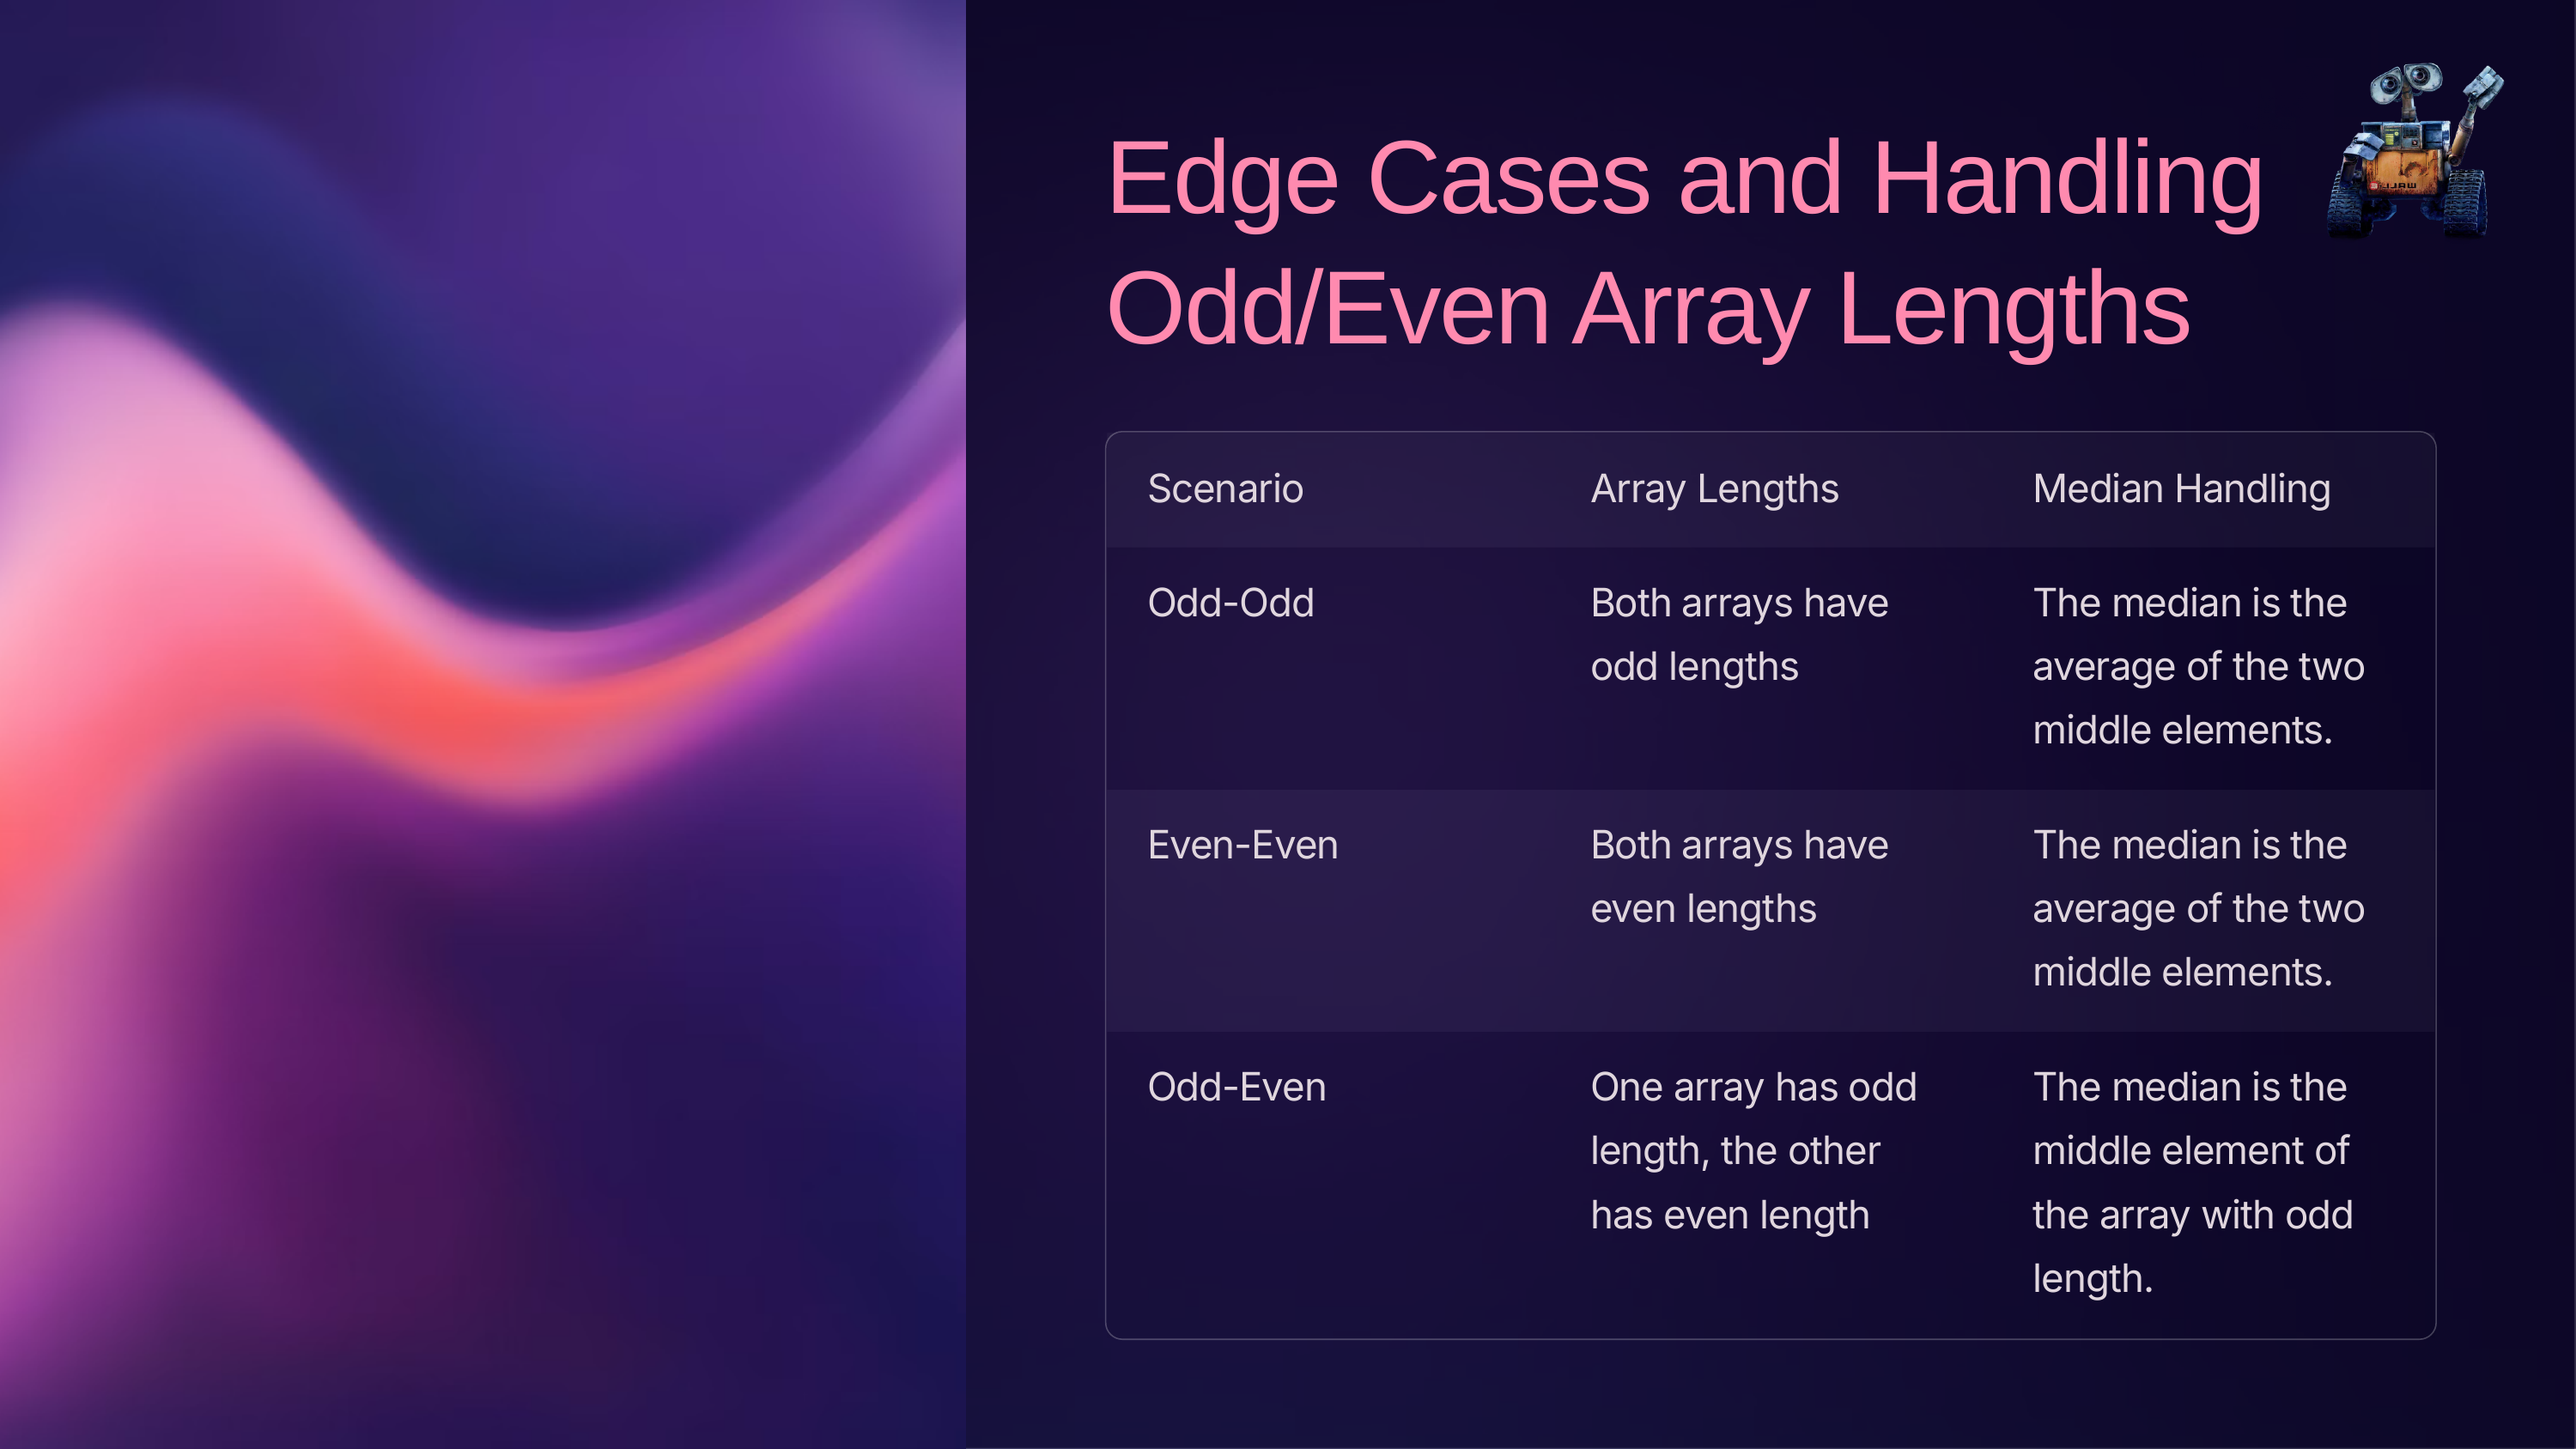

Edge Cases and Handling Odd/Even Array Lengths

Scenario
Array Lengths
Median Handling

Odd-Odd
Both arrays have odd lengths
The median is the average of the two middle elements.

Even-Even
Both arrays have even lengths
The median is the average of the two middle elements.

Odd-Even
One array has odd length, the other has even length
The median is the middle element of the array with odd length.